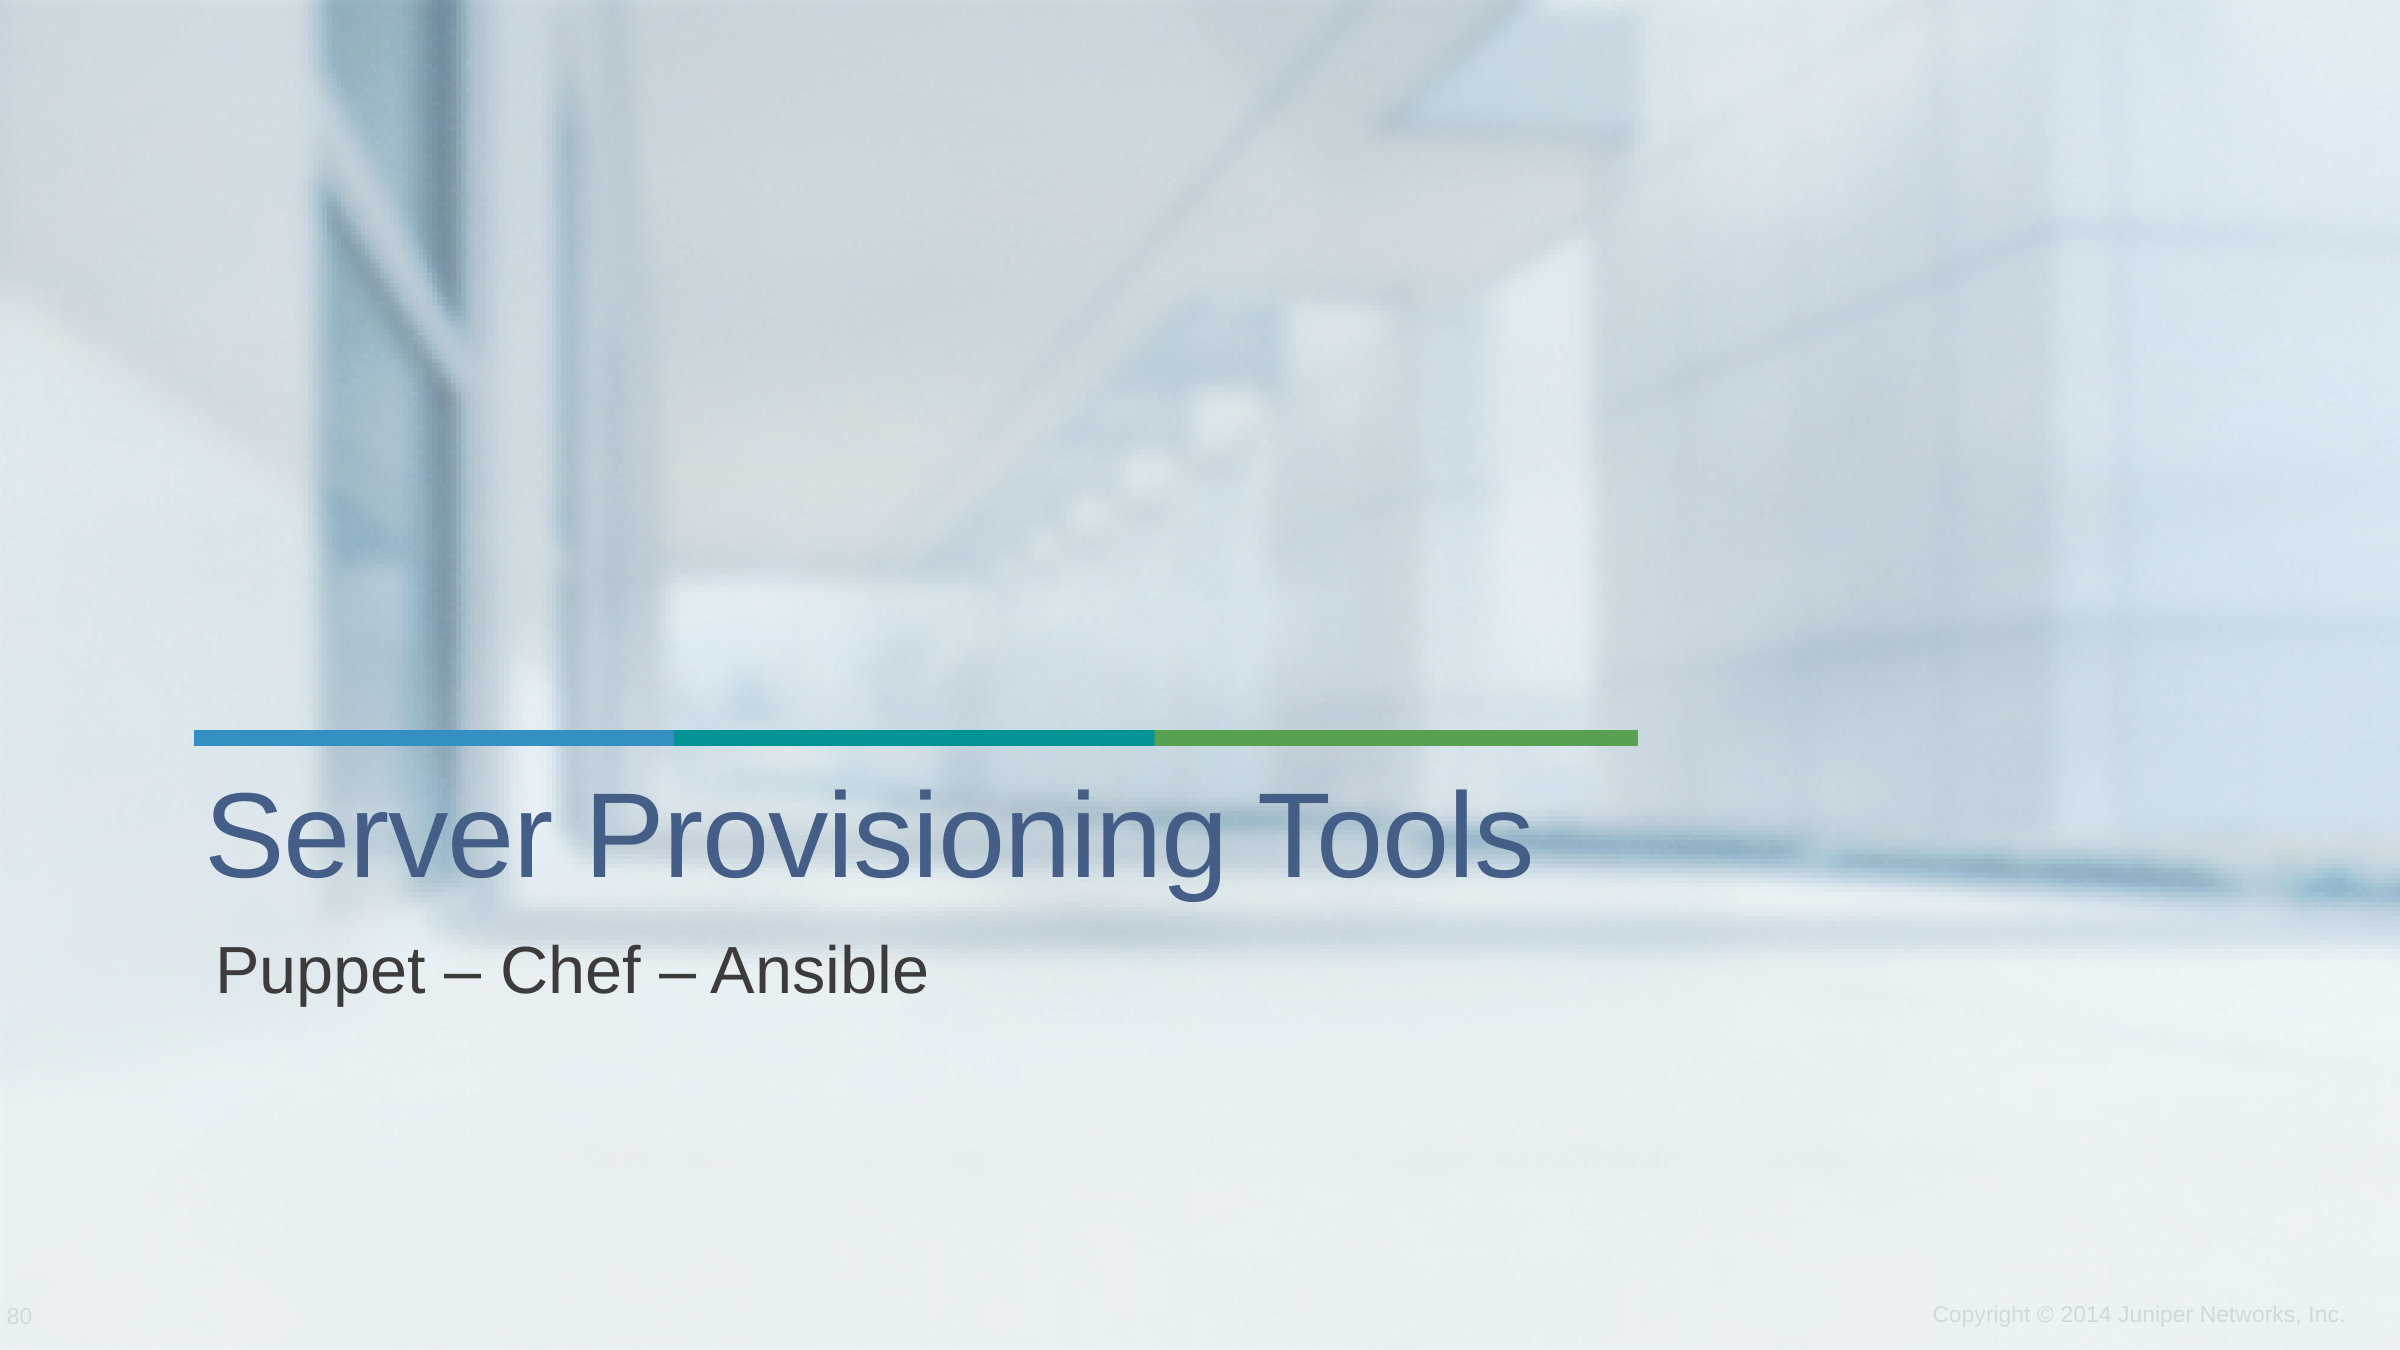

# Server Provisioning Tools
Puppet – Chef – Ansible